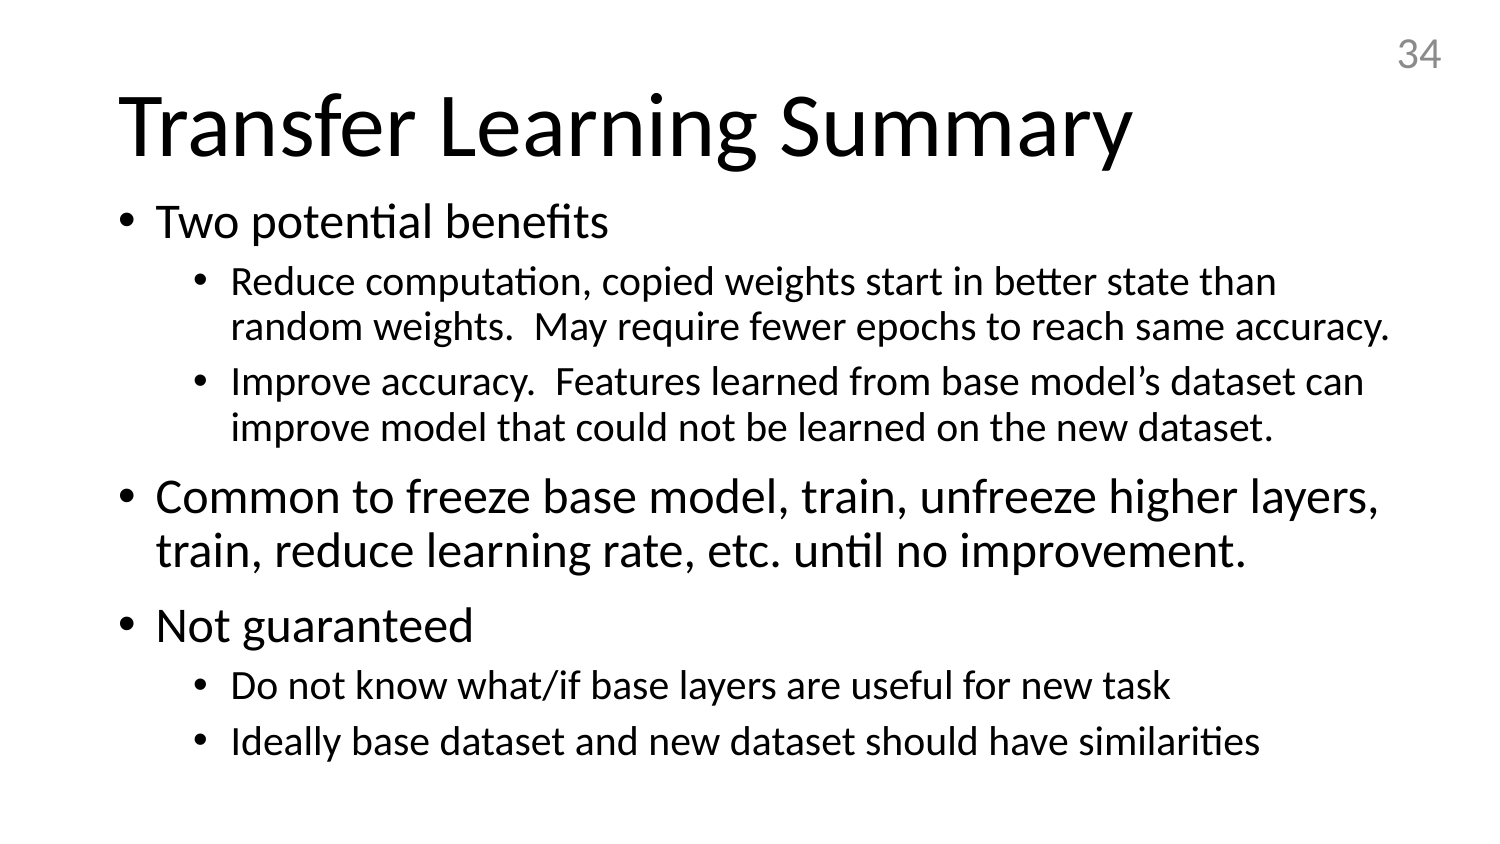

34
# Transfer Learning Summary
Two potential benefits
Reduce computation, copied weights start in better state than random weights.  May require fewer epochs to reach same accuracy.
Improve accuracy.  Features learned from base model’s dataset can improve model that could not be learned on the new dataset.
Common to freeze base model, train, unfreeze higher layers, train, reduce learning rate, etc. until no improvement.
Not guaranteed
Do not know what/if base layers are useful for new task
Ideally base dataset and new dataset should have similarities